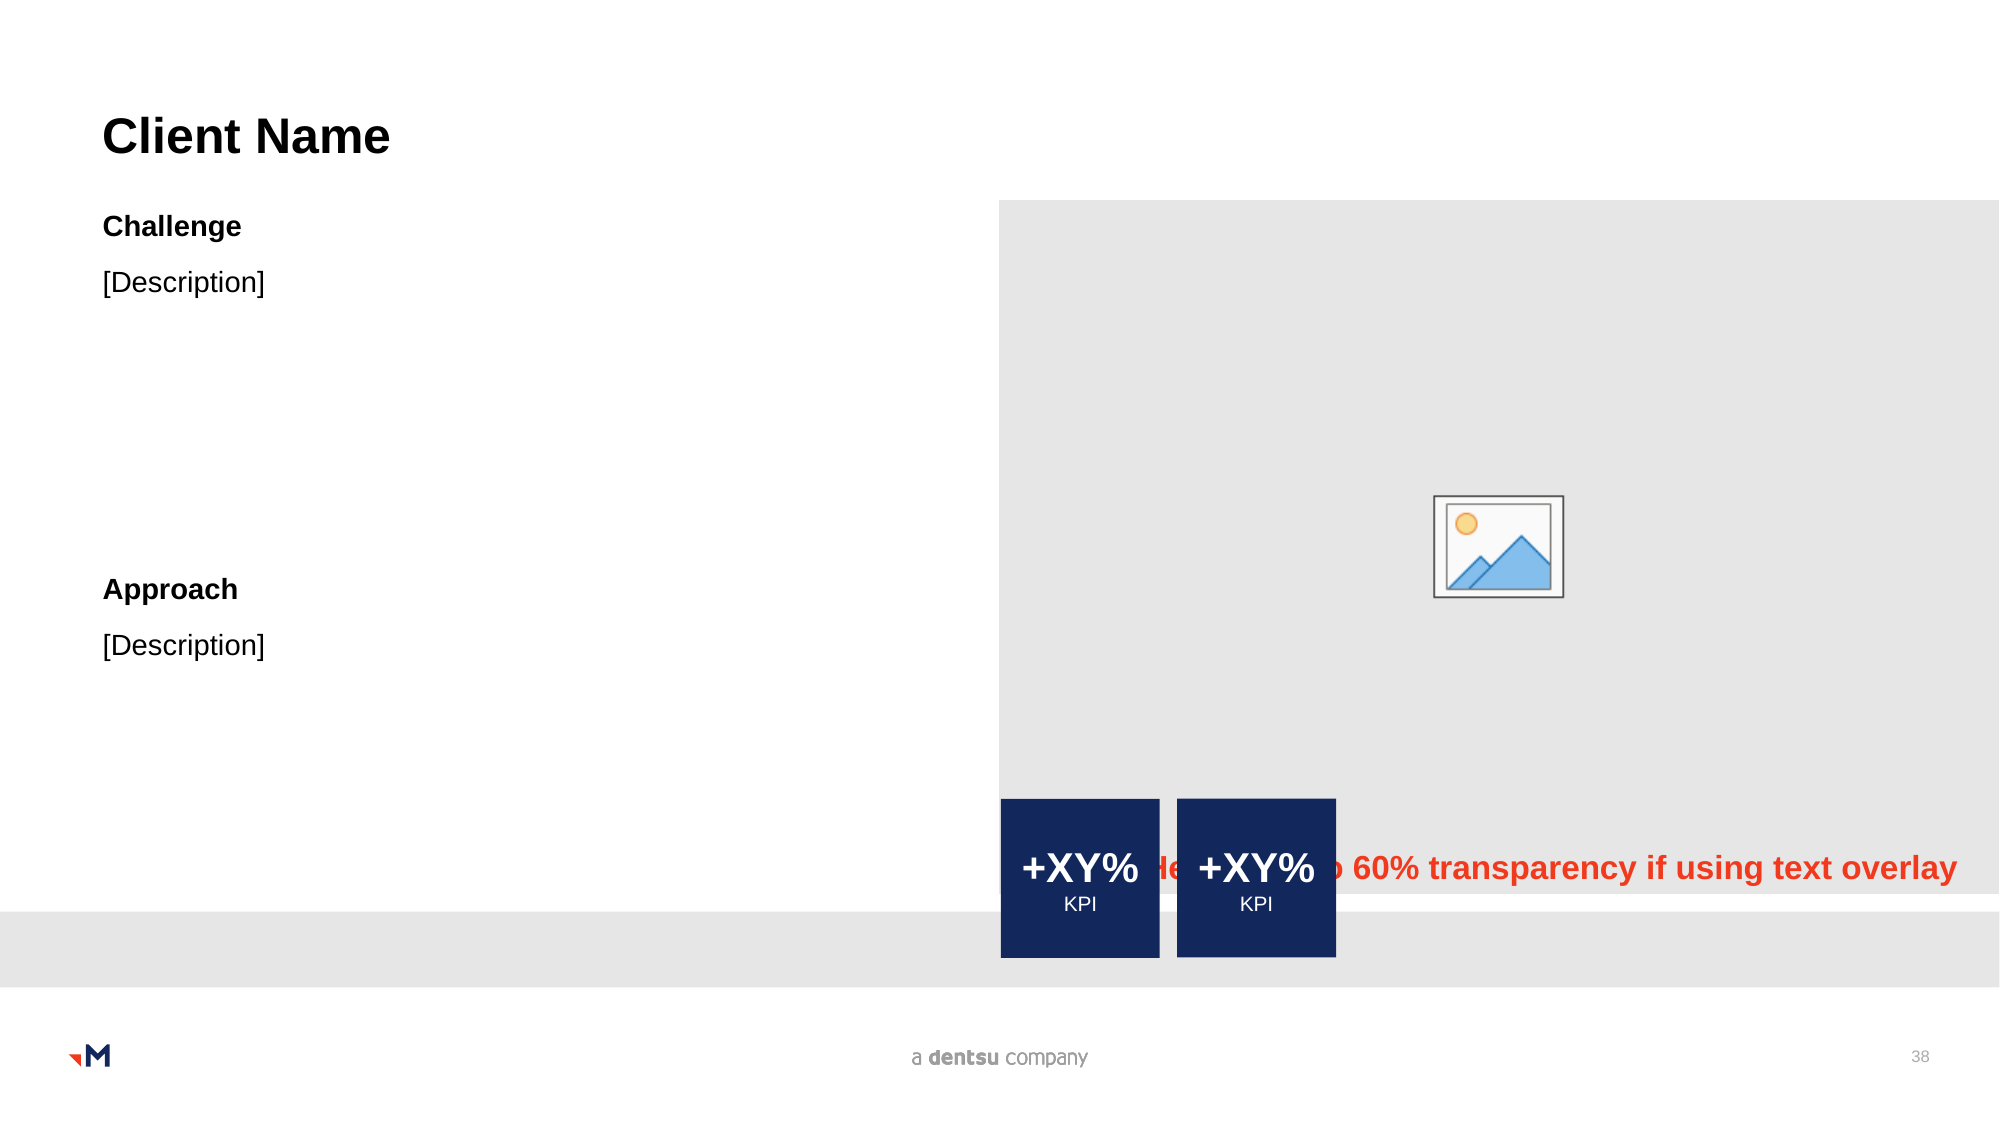

# Client Name
Challenge
[Description]

Approach
[Description]
+XY%
KPI
+XY%
KPI